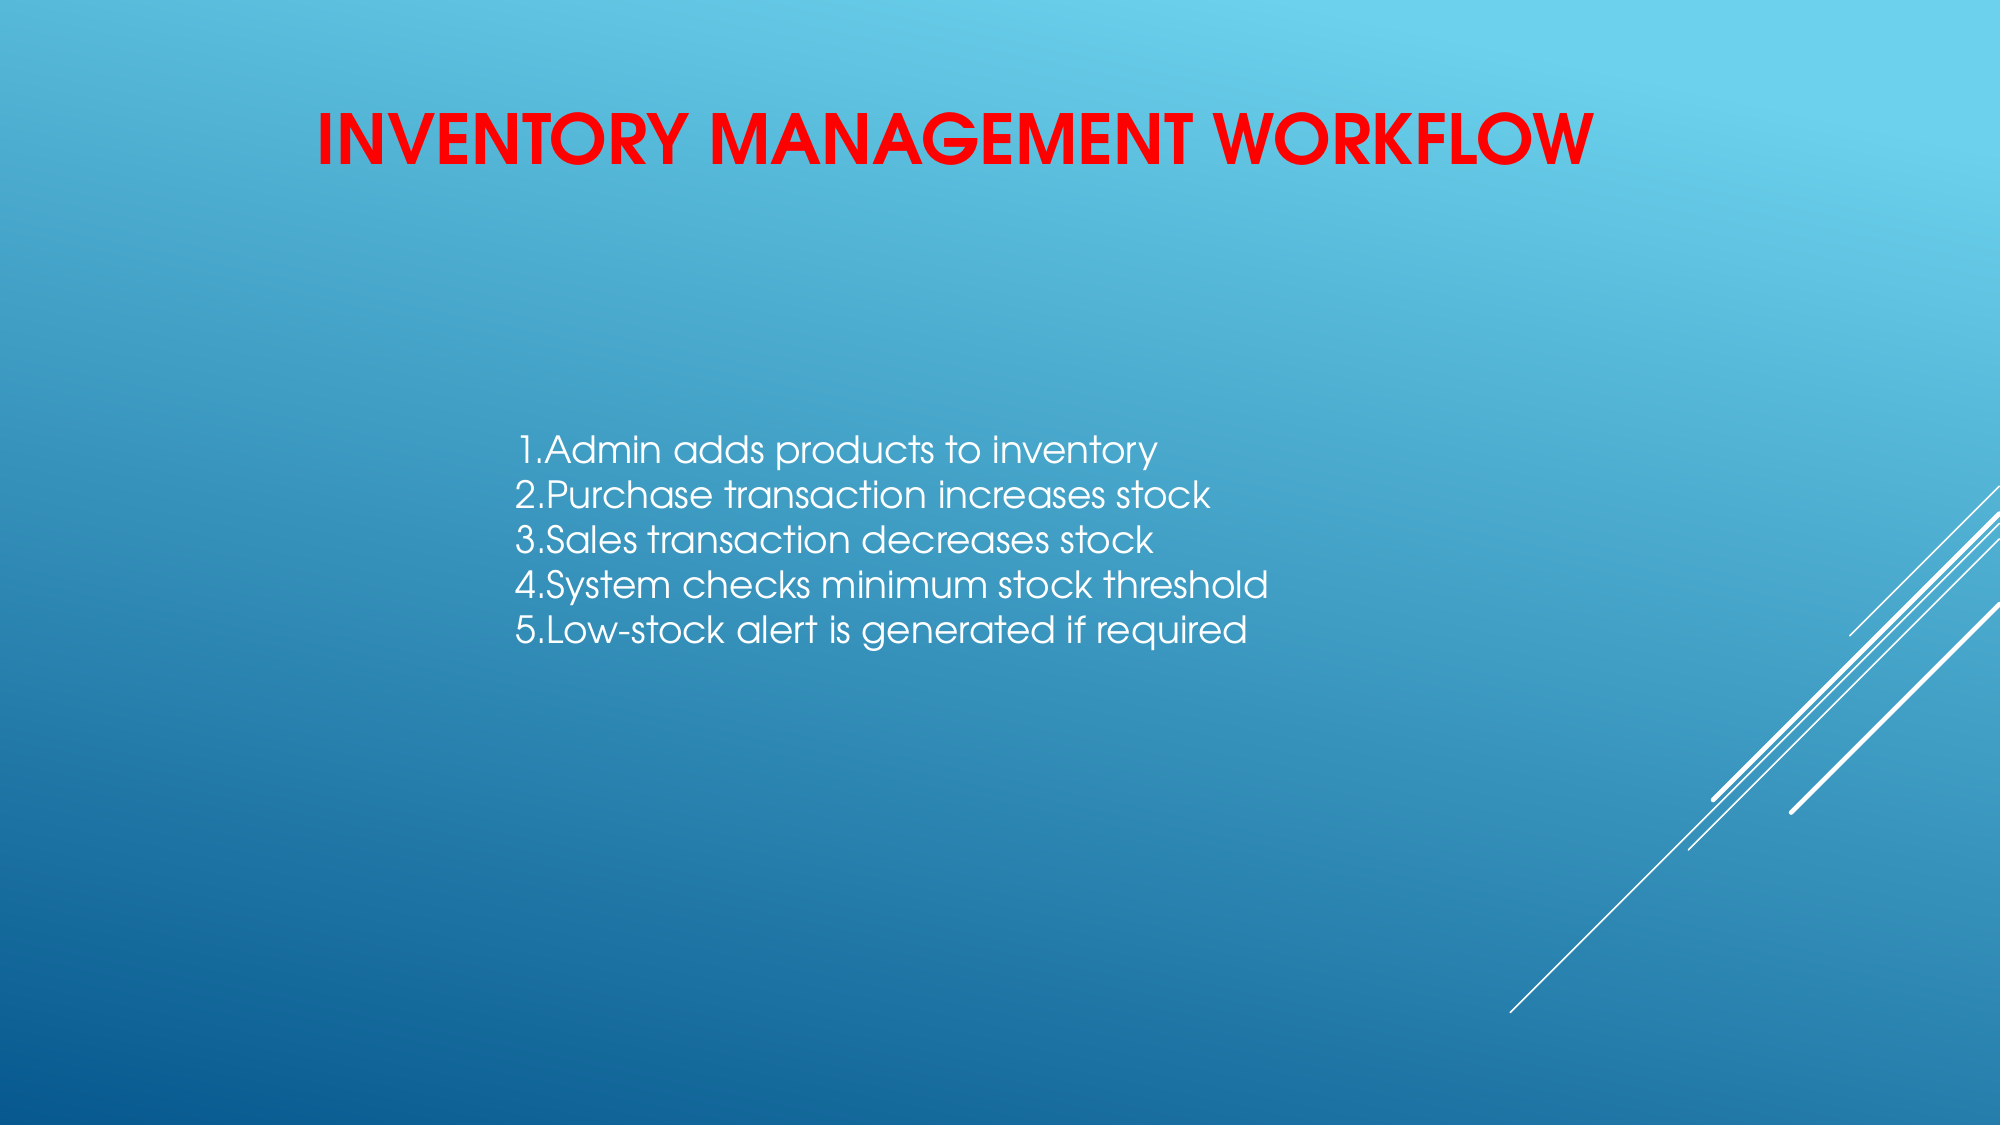

# Inventory Management Workflow
Admin adds products to inventory
Purchase transaction increases stock
Sales transaction decreases stock
System checks minimum stock threshold
Low-stock alert is generated if required